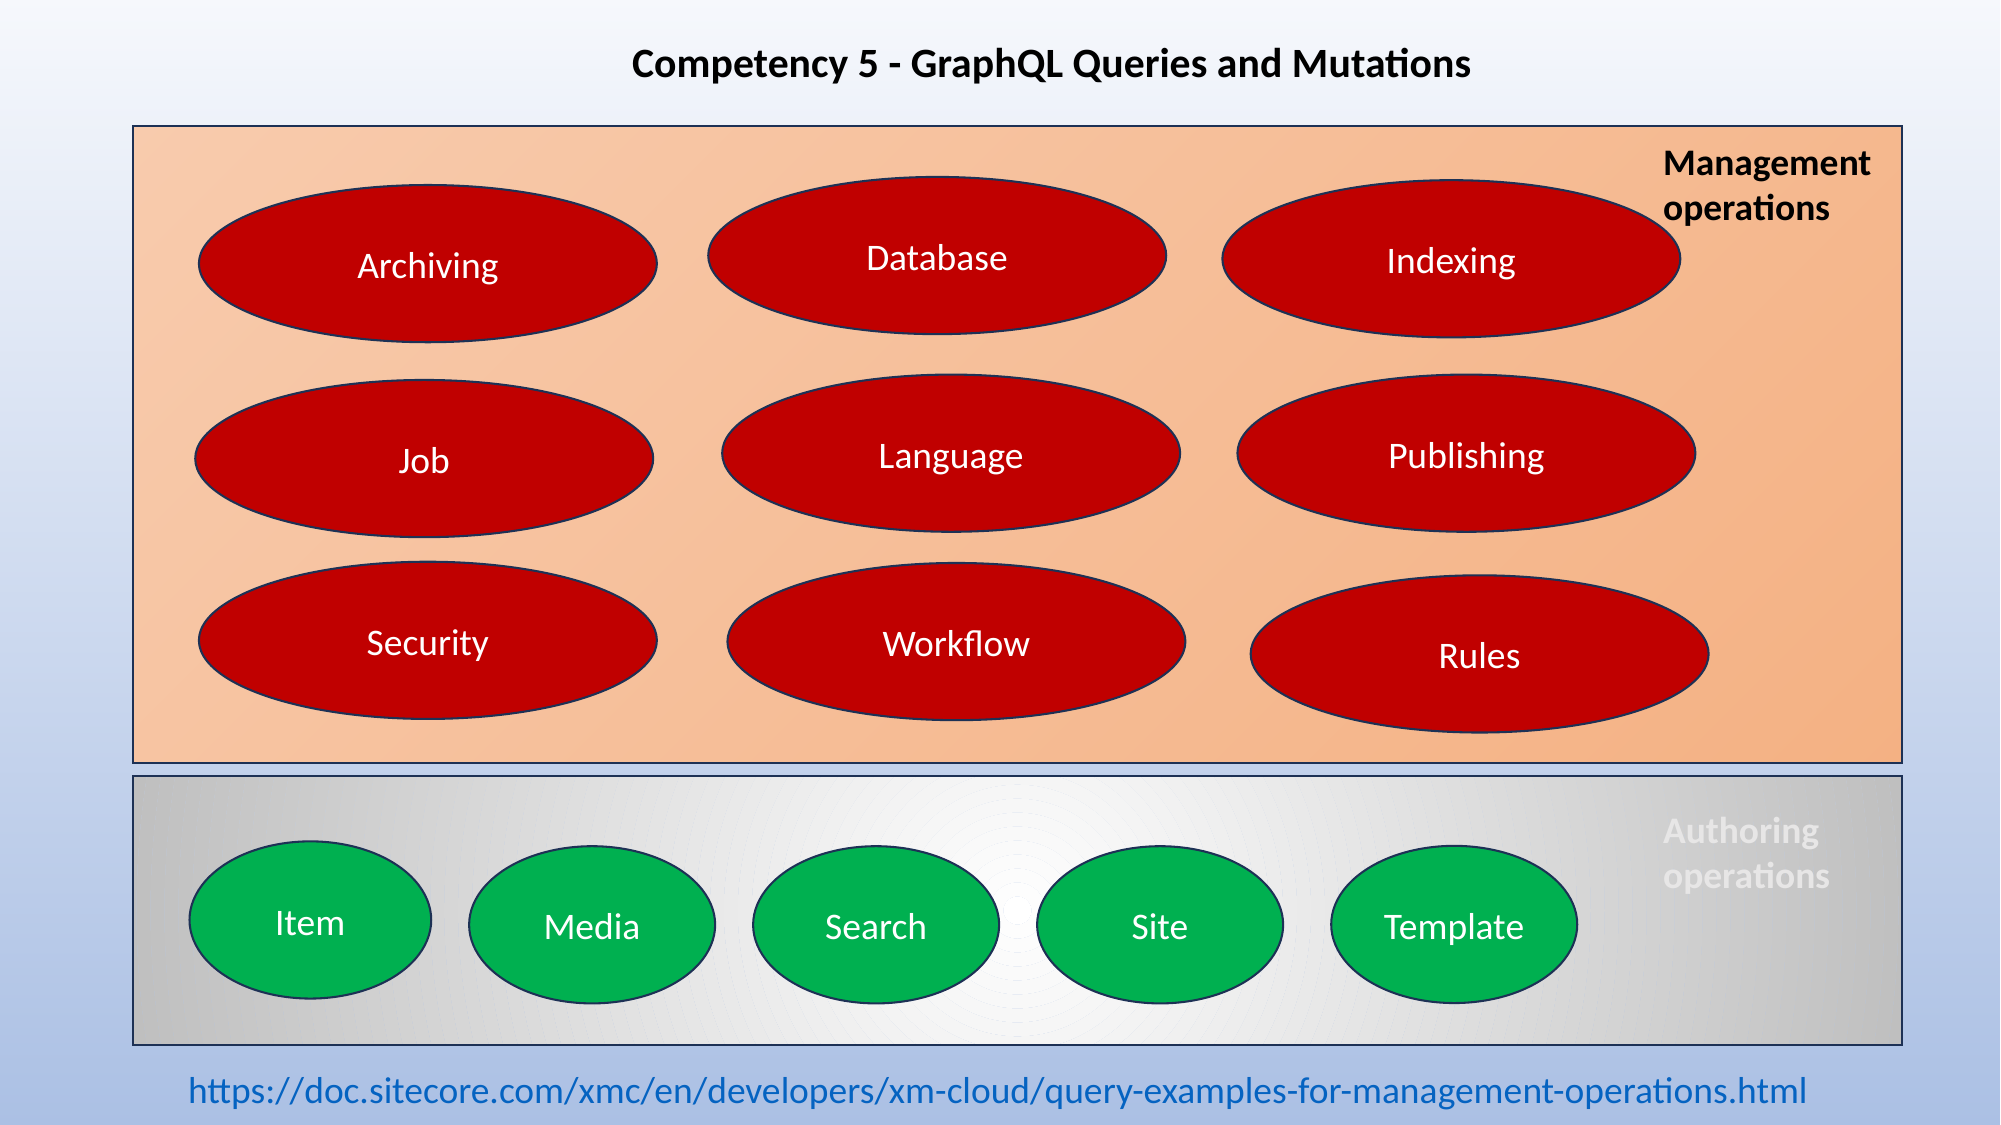

Competency 5 - GraphQL Queries and Mutations

Management operations
Database
Indexing
Archiving
Publishing
Language
Job
Security
Workflow
Rules

Authoring operations
Item
Template
Site
Search
Media
https://doc.sitecore.com/xmc/en/developers/xm-cloud/query-examples-for-management-operations.html